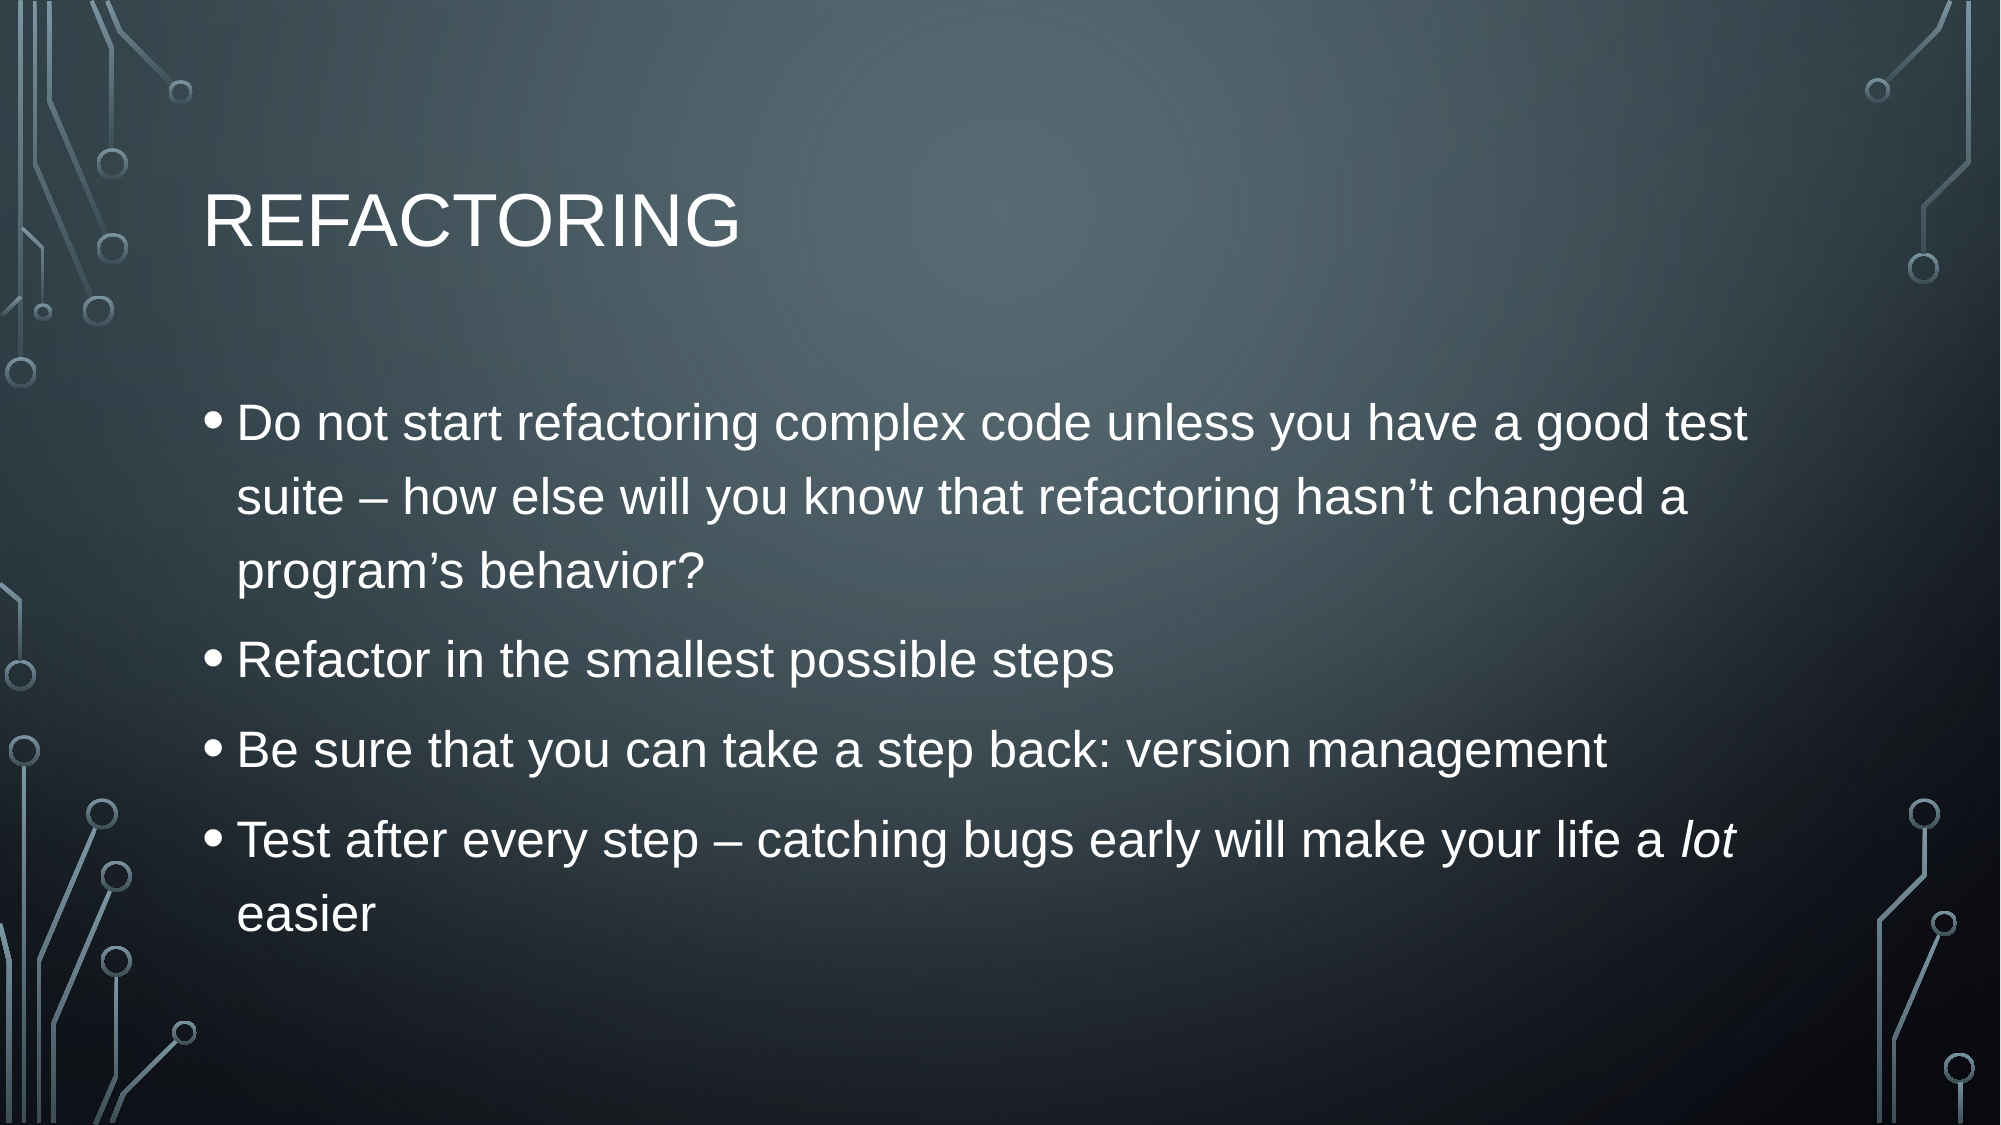

# Refactoring
Do not start refactoring complex code unless you have a good test suite – how else will you know that refactoring hasn’t changed a program’s behavior?
Refactor in the smallest possible steps
Be sure that you can take a step back: version management
Test after every step – catching bugs early will make your life a lot easier